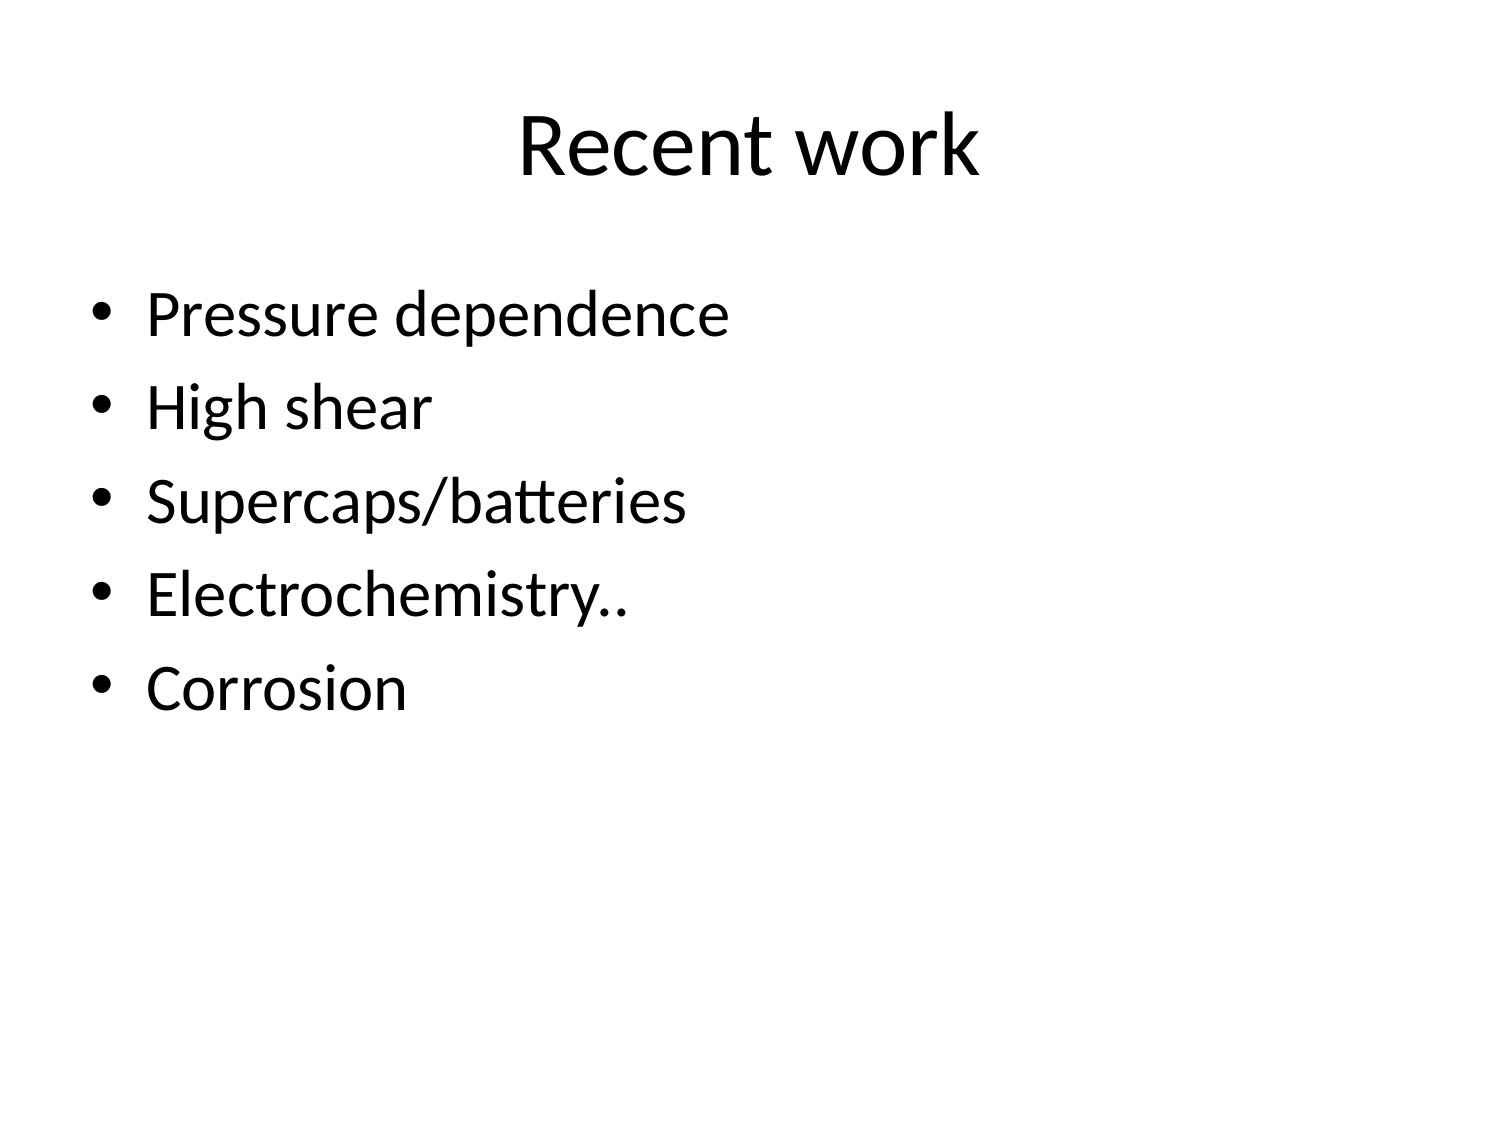

# Recent work
Pressure dependence
High shear
Supercaps/batteries
Electrochemistry..
Corrosion